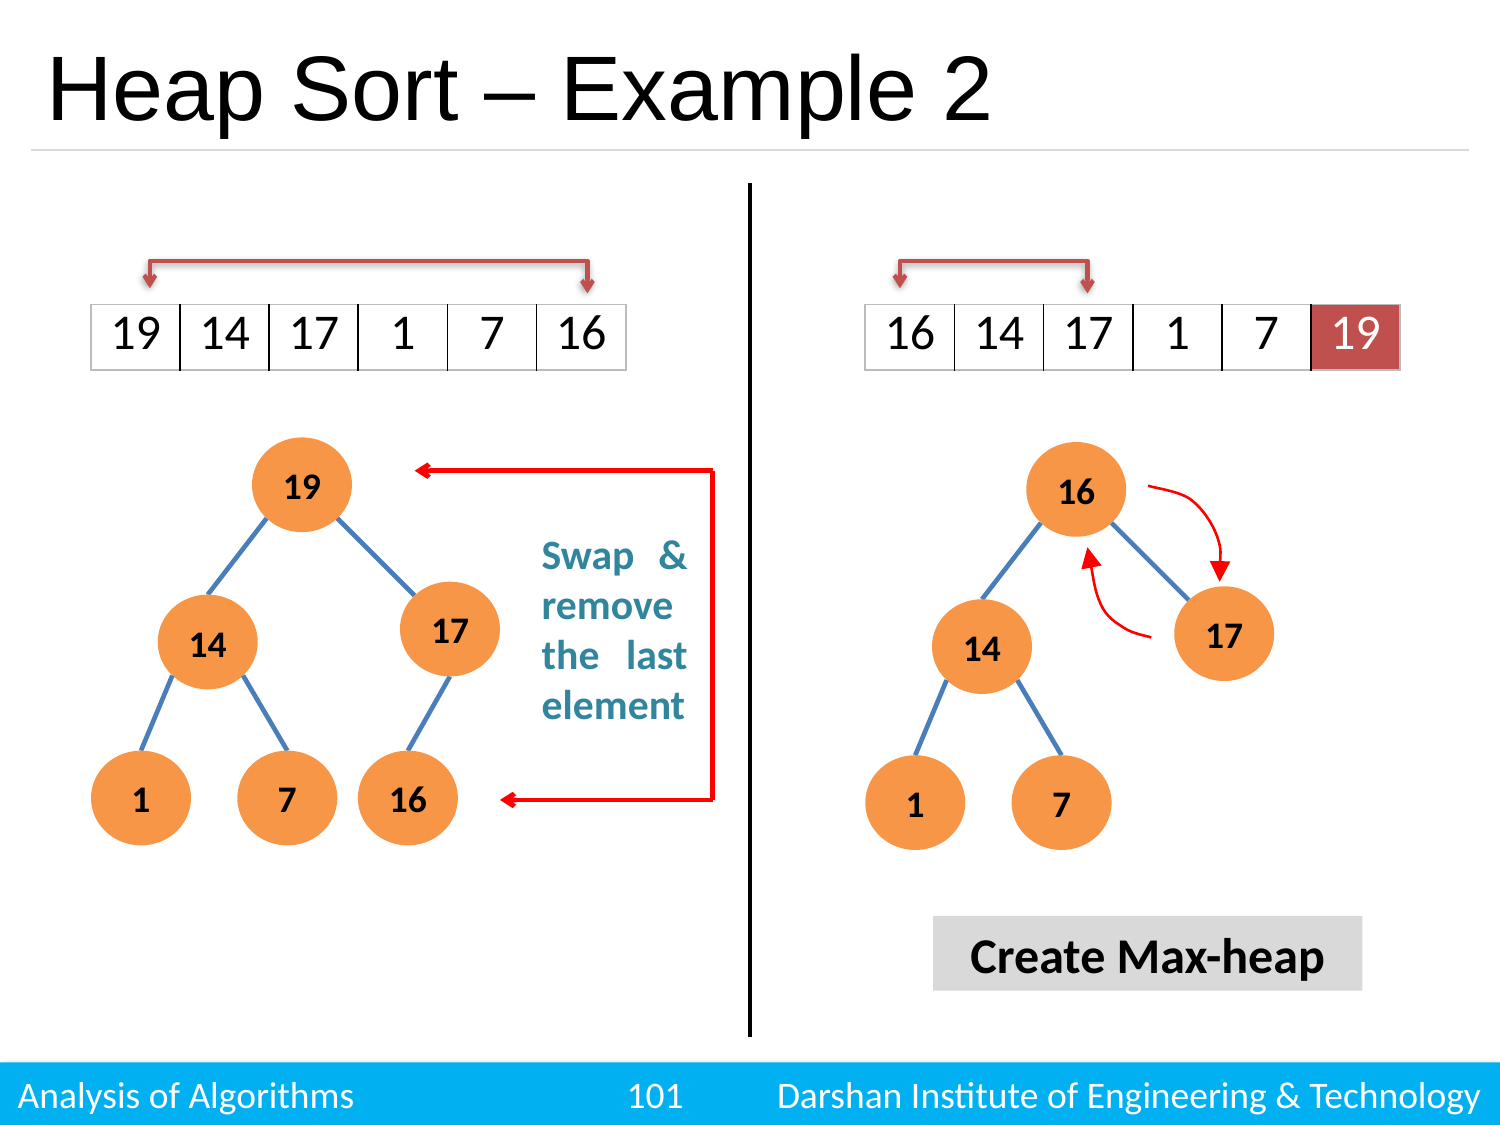

# Heap Sort – Example 2

| 19 | 14 | 17 | 1 | 7 | 16 |
| --- | --- | --- | --- | --- | --- |
| 16 | 14 | 17 | 1 | 7 | 19 |
| --- | --- | --- | --- | --- | --- |
19
17
14
1
7
16
16
17
14
1
7

Swap & remove the last element

Create Max-heap